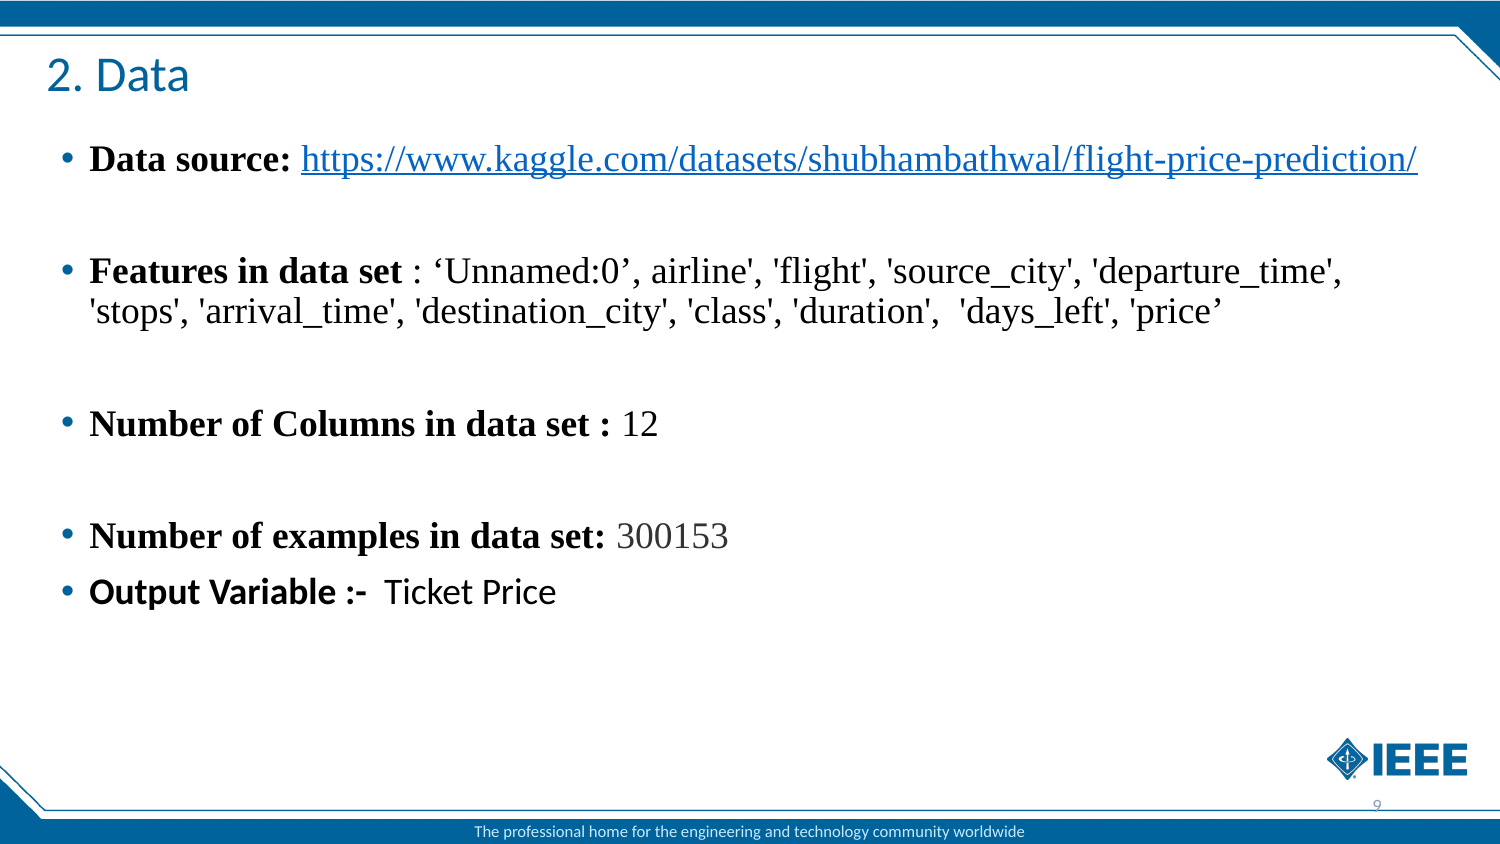

# 2. Data
Data source: https://www.kaggle.com/datasets/shubhambathwal/flight-price-prediction/

Features in data set : ‘Unnamed:0’, airline', 'flight', 'source_city', 'departure_time',       'stops', 'arrival_time', 'destination_city', 'class', 'duration',  'days_left', 'price’

Number of Columns in data set : 12

Number of examples in data set: 300153
Output Variable :-  Ticket Price

9